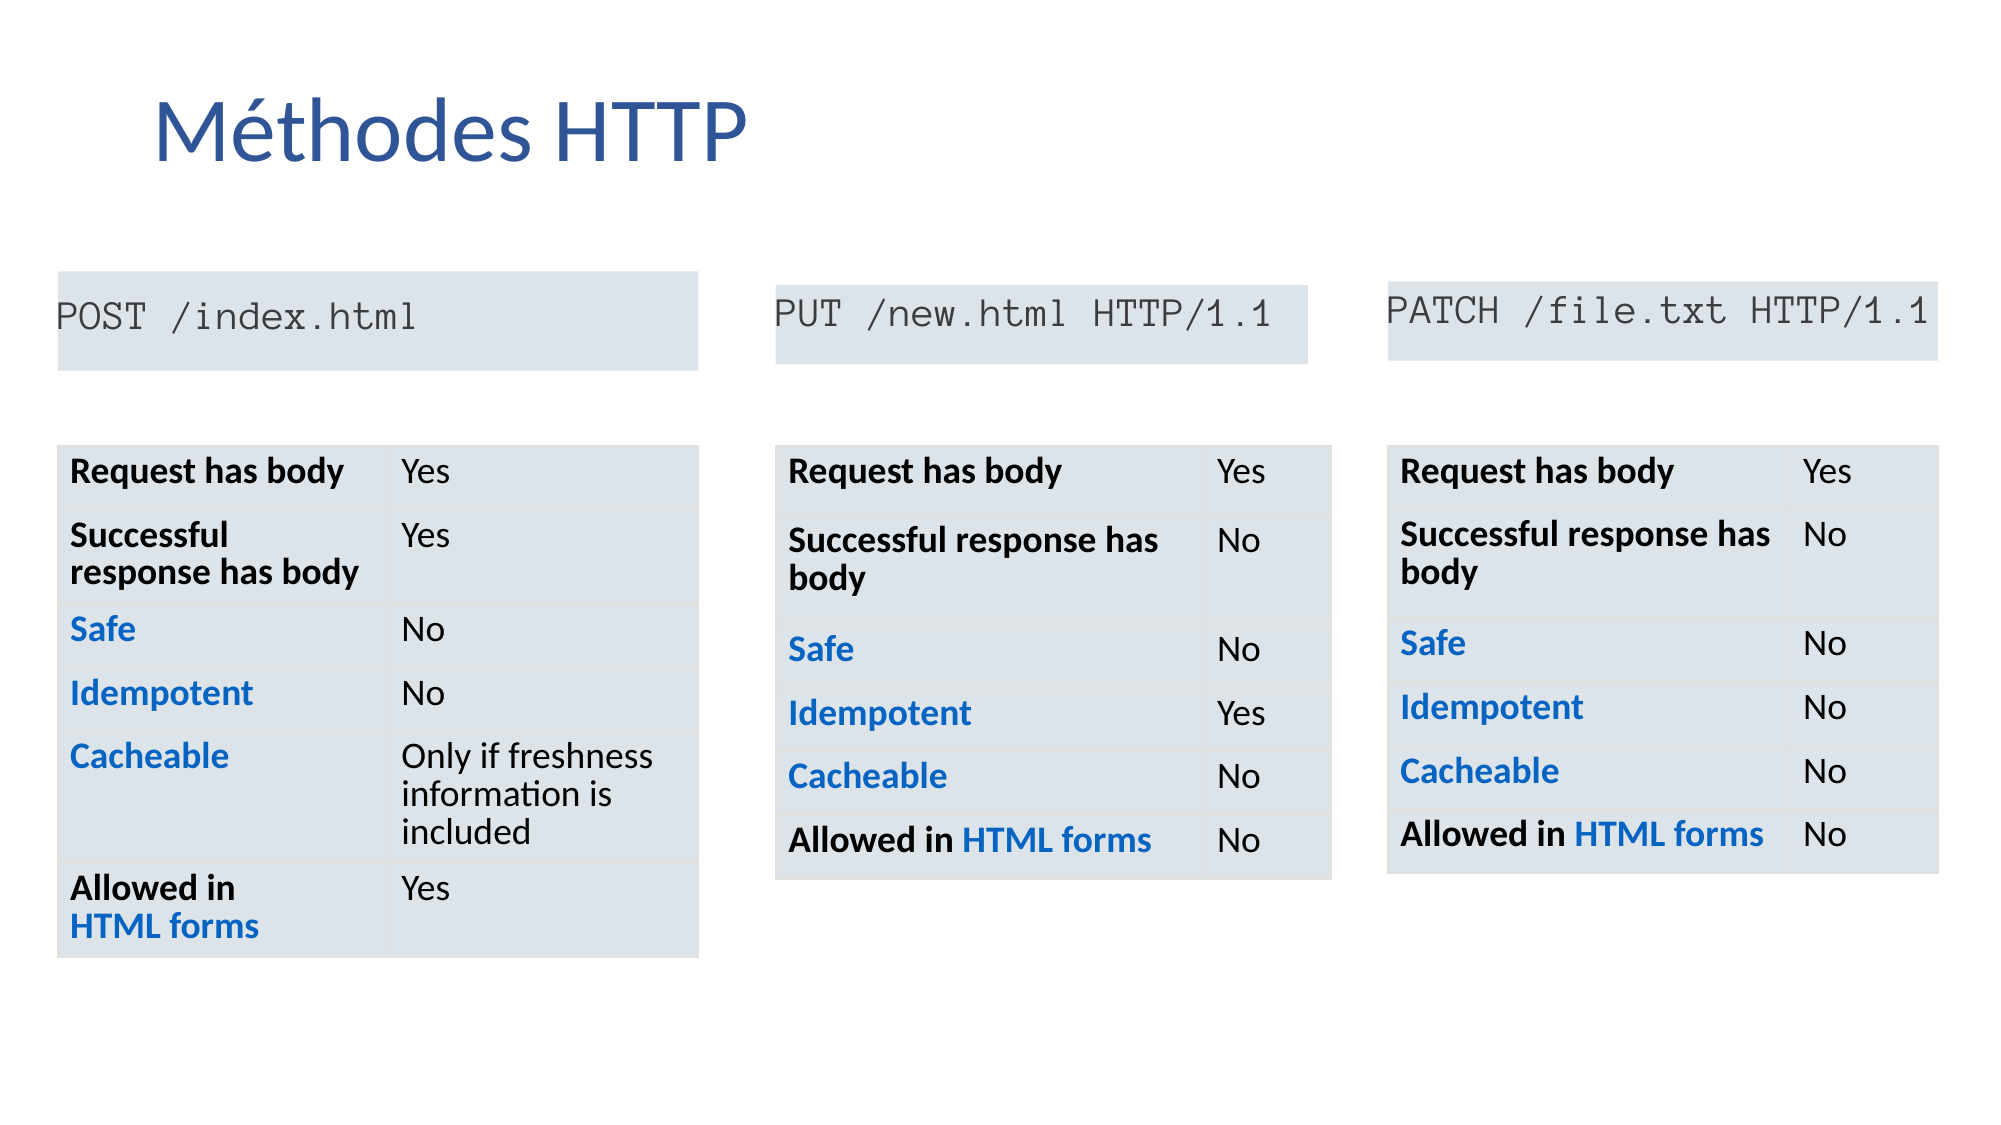

# Méthodes HTTP
POST /index.html
PATCH /file.txt HTTP/1.1
PUT /new.html HTTP/1.1
| Request has body | Yes |
| --- | --- |
| Successful response has body | Yes |
| Safe | No |
| Idempotent | No |
| Cacheable | Only if freshness information is included |
| Allowed in HTML forms | Yes |
| Request has body | Yes |
| --- | --- |
| Successful response has body | No |
| Safe | No |
| Idempotent | Yes |
| Cacheable | No |
| Allowed in HTML forms | No |
| Request has body | Yes |
| --- | --- |
| Successful response has body | No |
| Safe | No |
| Idempotent | No |
| Cacheable | No |
| Allowed in HTML forms | No |